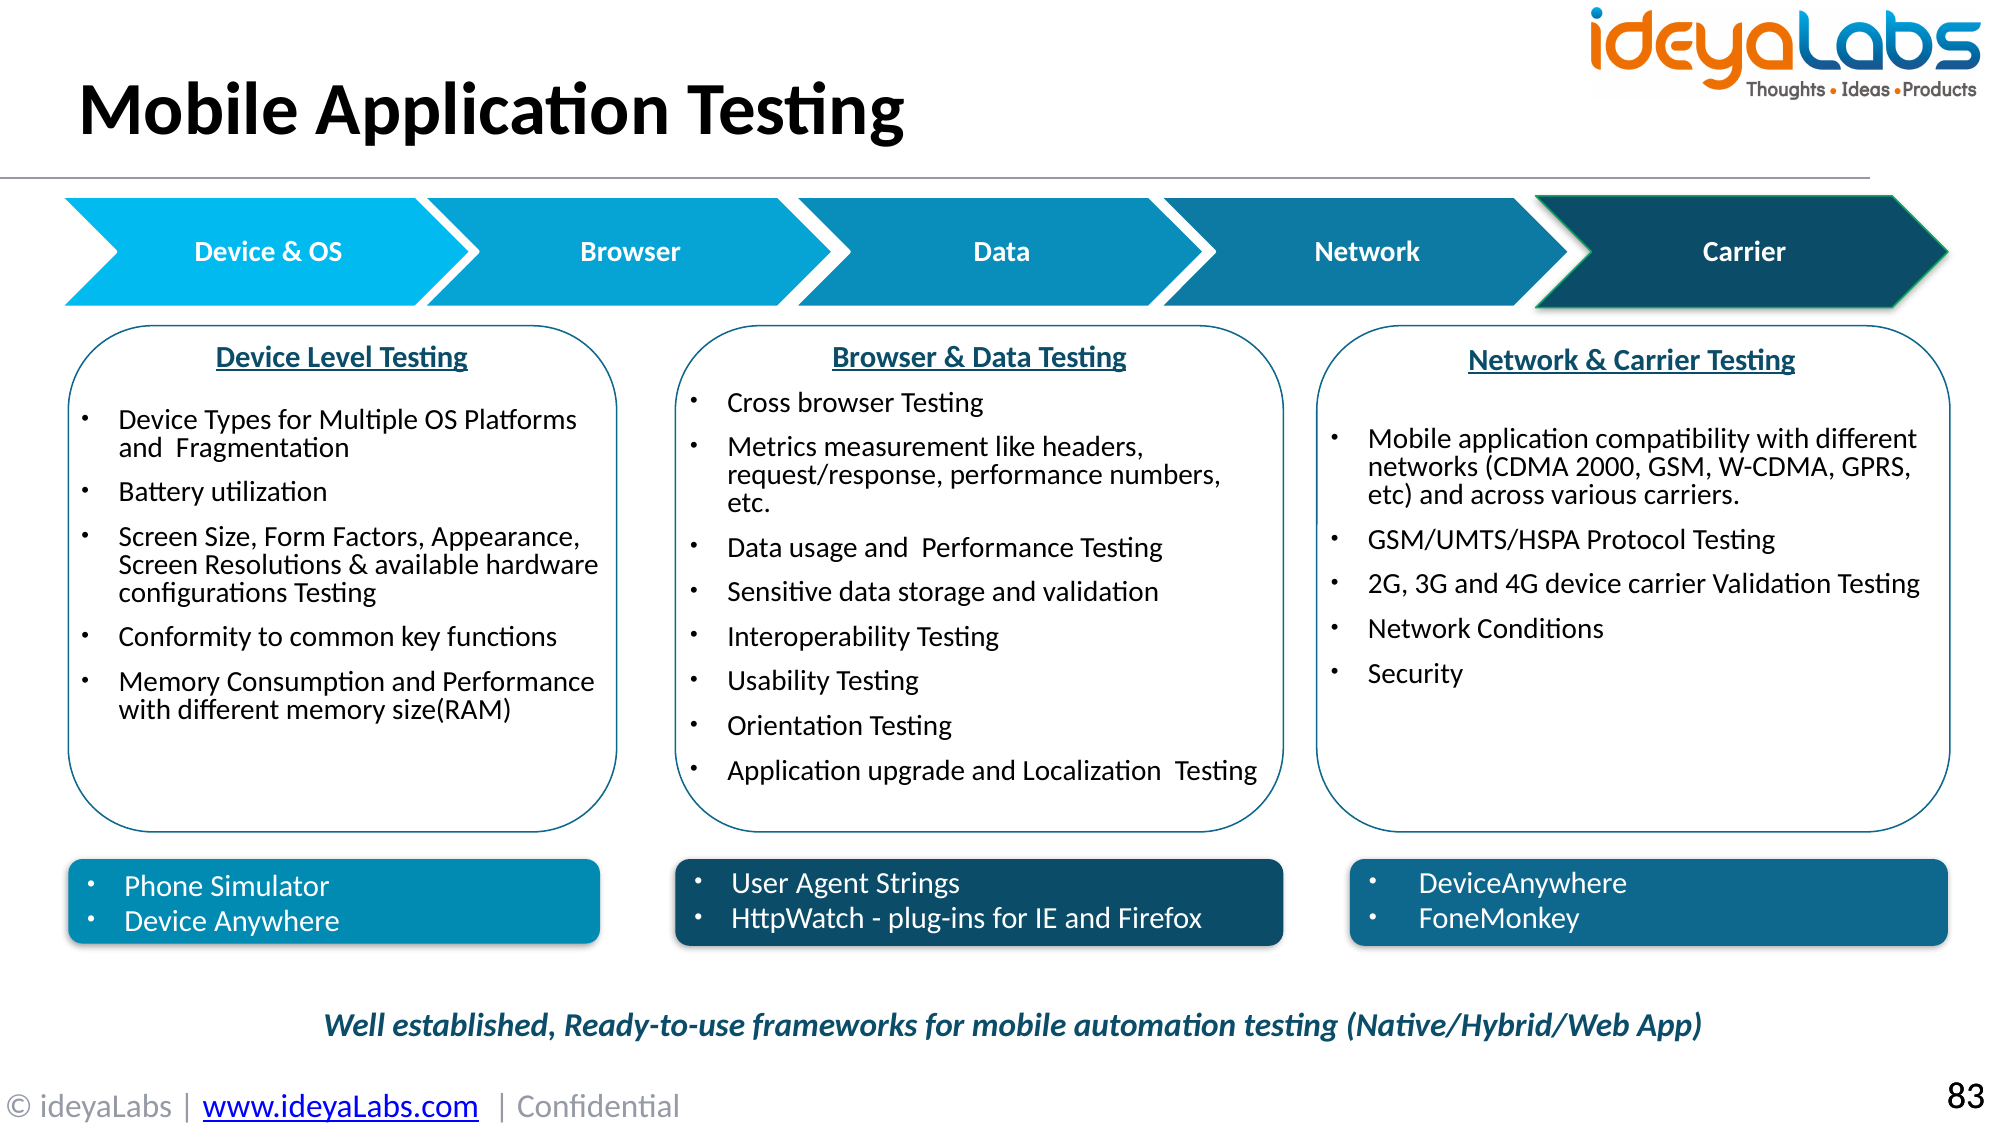

# Mobile Application Testing
Device & OS
Browser
Data
Network
Carrier

Device Level Testing

Device Types for Multiple OS Platforms   and  Fragmentation
Battery utilization
Screen Size, Form Factors, Appearance, Screen Resolutions & available hardware configurations Testing
Conformity to common key functions
Memory Consumption and Performance with different memory size(RAM)
Browser & Data Testing
Cross browser Testing
Metrics measurement like headers, request/response, performance numbers, etc.
Data usage and  Performance Testing
Sensitive data storage and validation
Interoperability Testing
Usability Testing
Orientation Testing
Application upgrade and Localization  Testing
Network & Carrier Testing

Mobile application compatibility with different networks (CDMA 2000, GSM, W-CDMA, GPRS, etc) and across various carriers.
GSM/UMTS/HSPA Protocol Testing
2G, 3G and 4G device carrier Validation Testing
Network Conditions
Security

User Agent Strings
HttpWatch - plug-ins for IE and Firefox
DeviceAnywhere
FoneMonkey

Phone Simulator
Device Anywhere

Well established, Ready-to-use frameworks for mobile automation testing (Native/Hybrid/Web App)
83